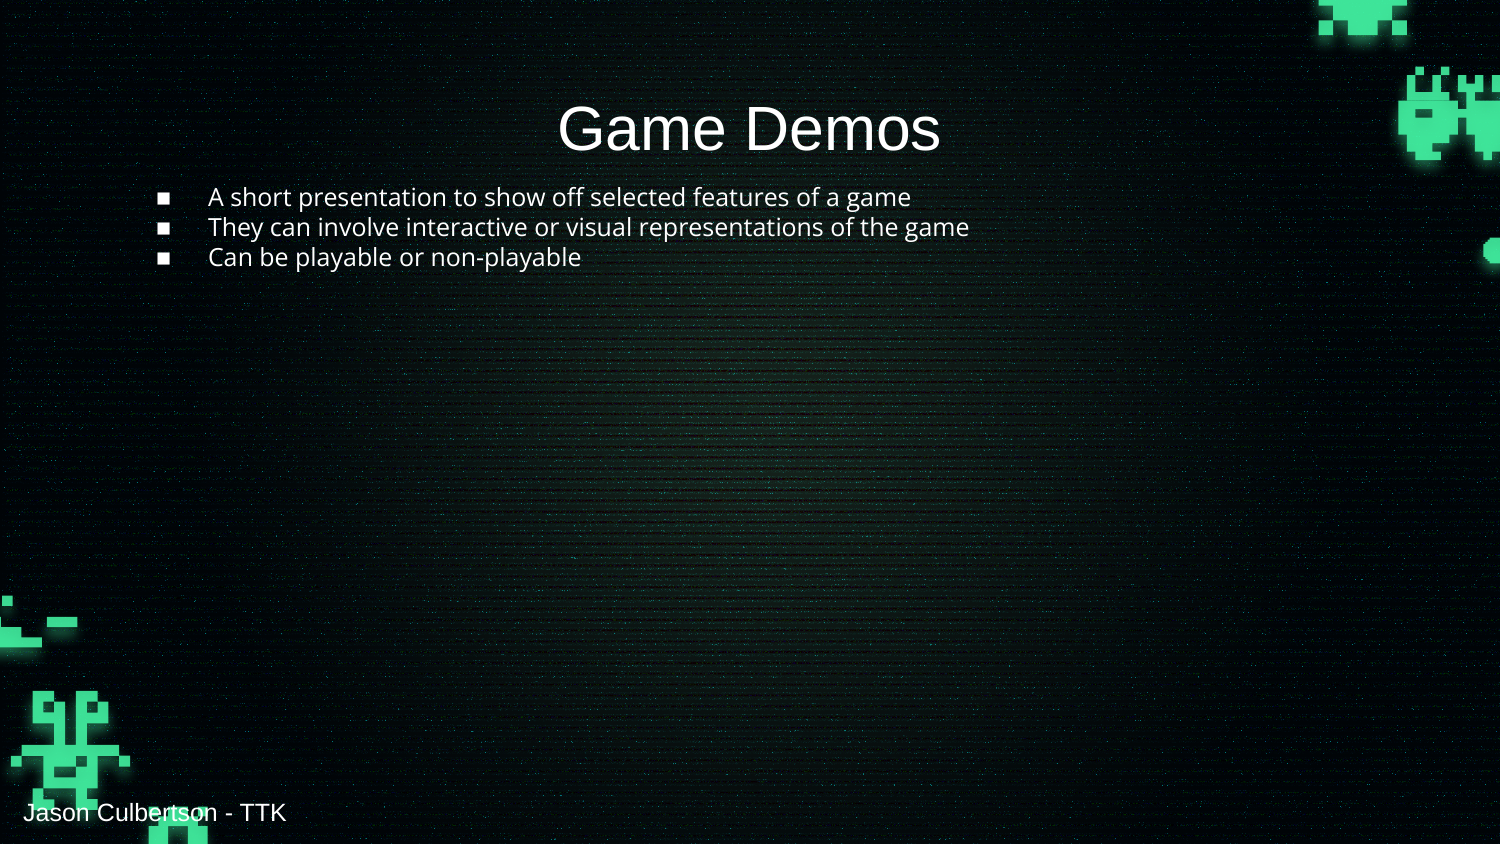

# Game Demos
A short presentation to show off selected features of a game
They can involve interactive or visual representations of the game
Can be playable or non-playable
Jason Culbertson - TTK